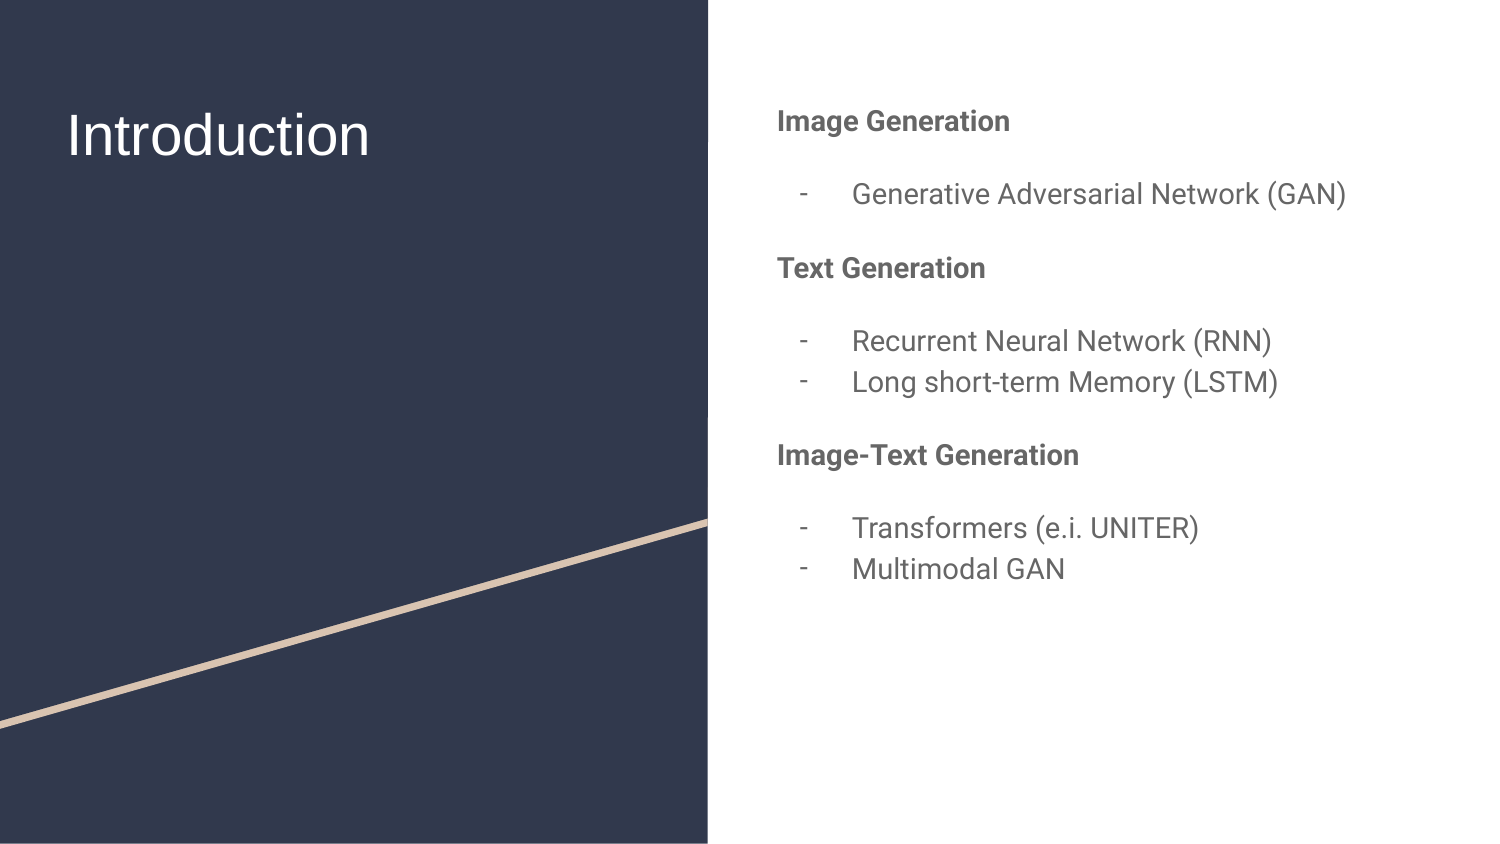

# Introduction
Image Generation
Generative Adversarial Network (GAN)
Text Generation
Recurrent Neural Network (RNN)
Long short-term Memory (LSTM)
Image-Text Generation
Transformers (e.i. UNITER)
Multimodal GAN